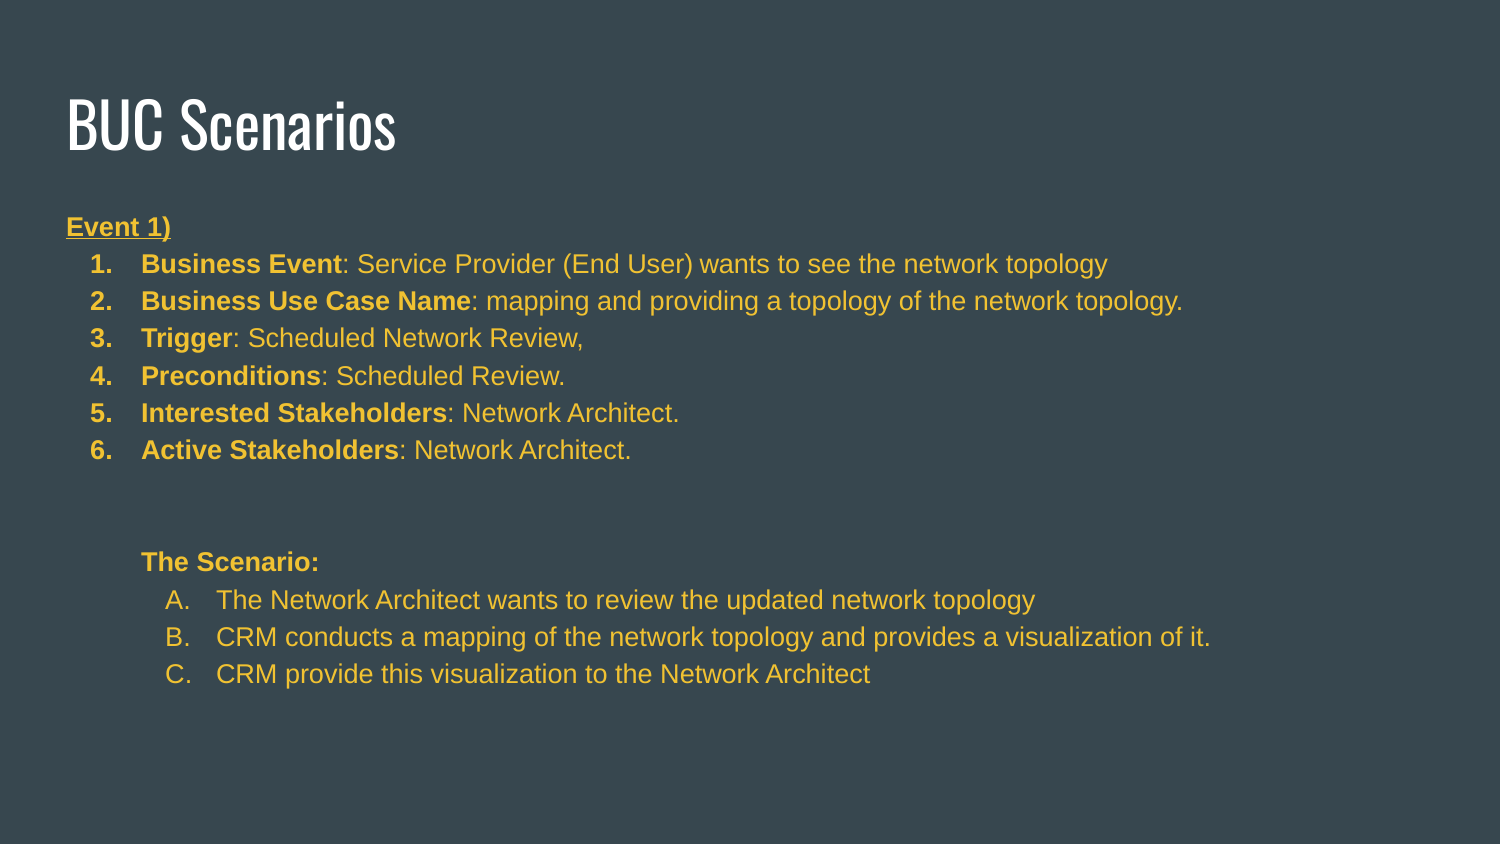

# BUC Scenarios
Event 1)
Business Event: Service Provider (End User) wants to see the network topology
Business Use Case Name: mapping and providing a topology of the network topology.
Trigger: Scheduled Network Review,
Preconditions: Scheduled Review.
Interested Stakeholders: Network Architect.
Active Stakeholders: Network Architect.

The Scenario:
The Network Architect wants to review the updated network topology
CRM conducts a mapping of the network topology and provides a visualization of it.
CRM provide this visualization to the Network Architect